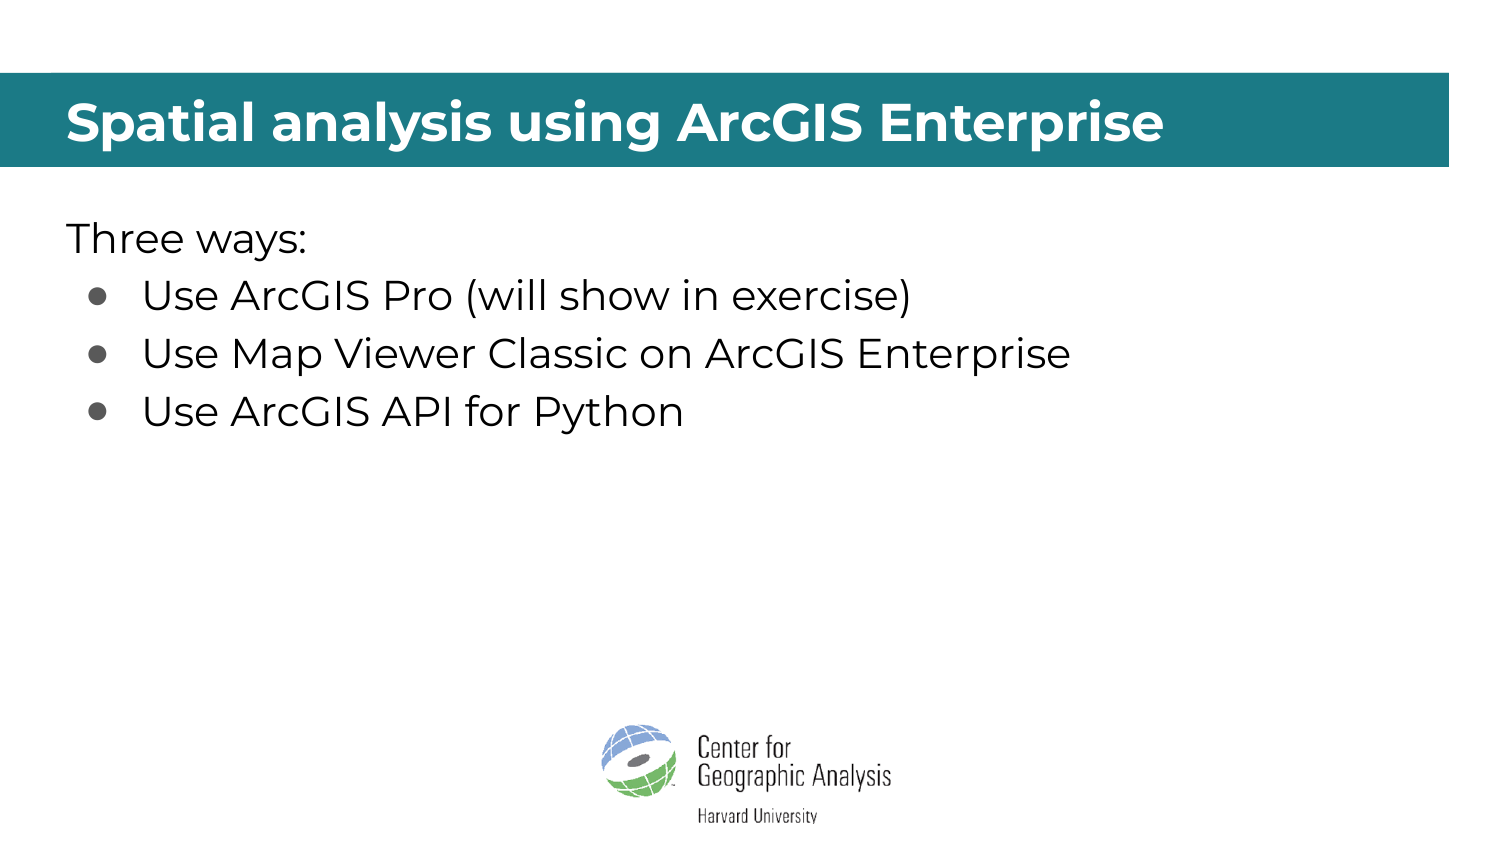

# Spatial analysis using ArcGIS Enterprise
Three ways:
Use ArcGIS Pro (will show in exercise)
Use Map Viewer Classic on ArcGIS Enterprise
Use ArcGIS API for Python